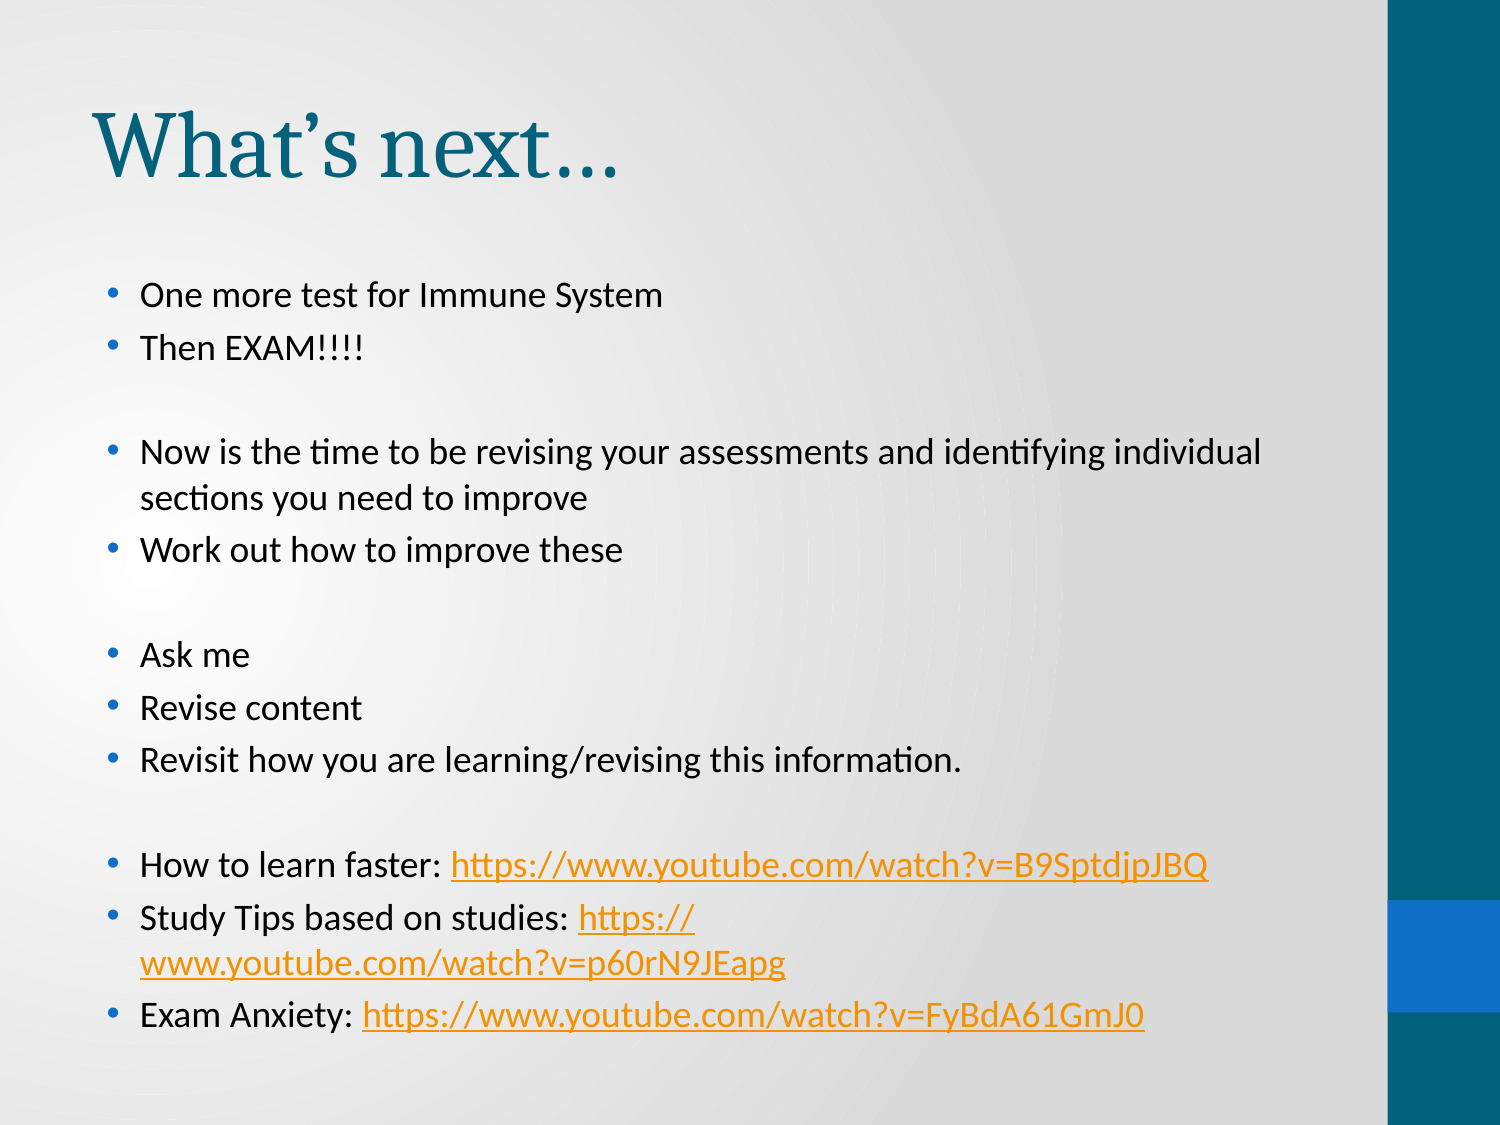

# What’s next…
One more test for Immune System
Then EXAM!!!!

Now is the time to be revising your assessments and identifying individual sections you need to improve
Work out how to improve these

Ask me
Revise content
Revisit how you are learning/revising this information.

How to learn faster: https://www.youtube.com/watch?v=B9SptdjpJBQ
Study Tips based on studies: https://www.youtube.com/watch?v=p60rN9JEapg
Exam Anxiety: https://www.youtube.com/watch?v=FyBdA61GmJ0